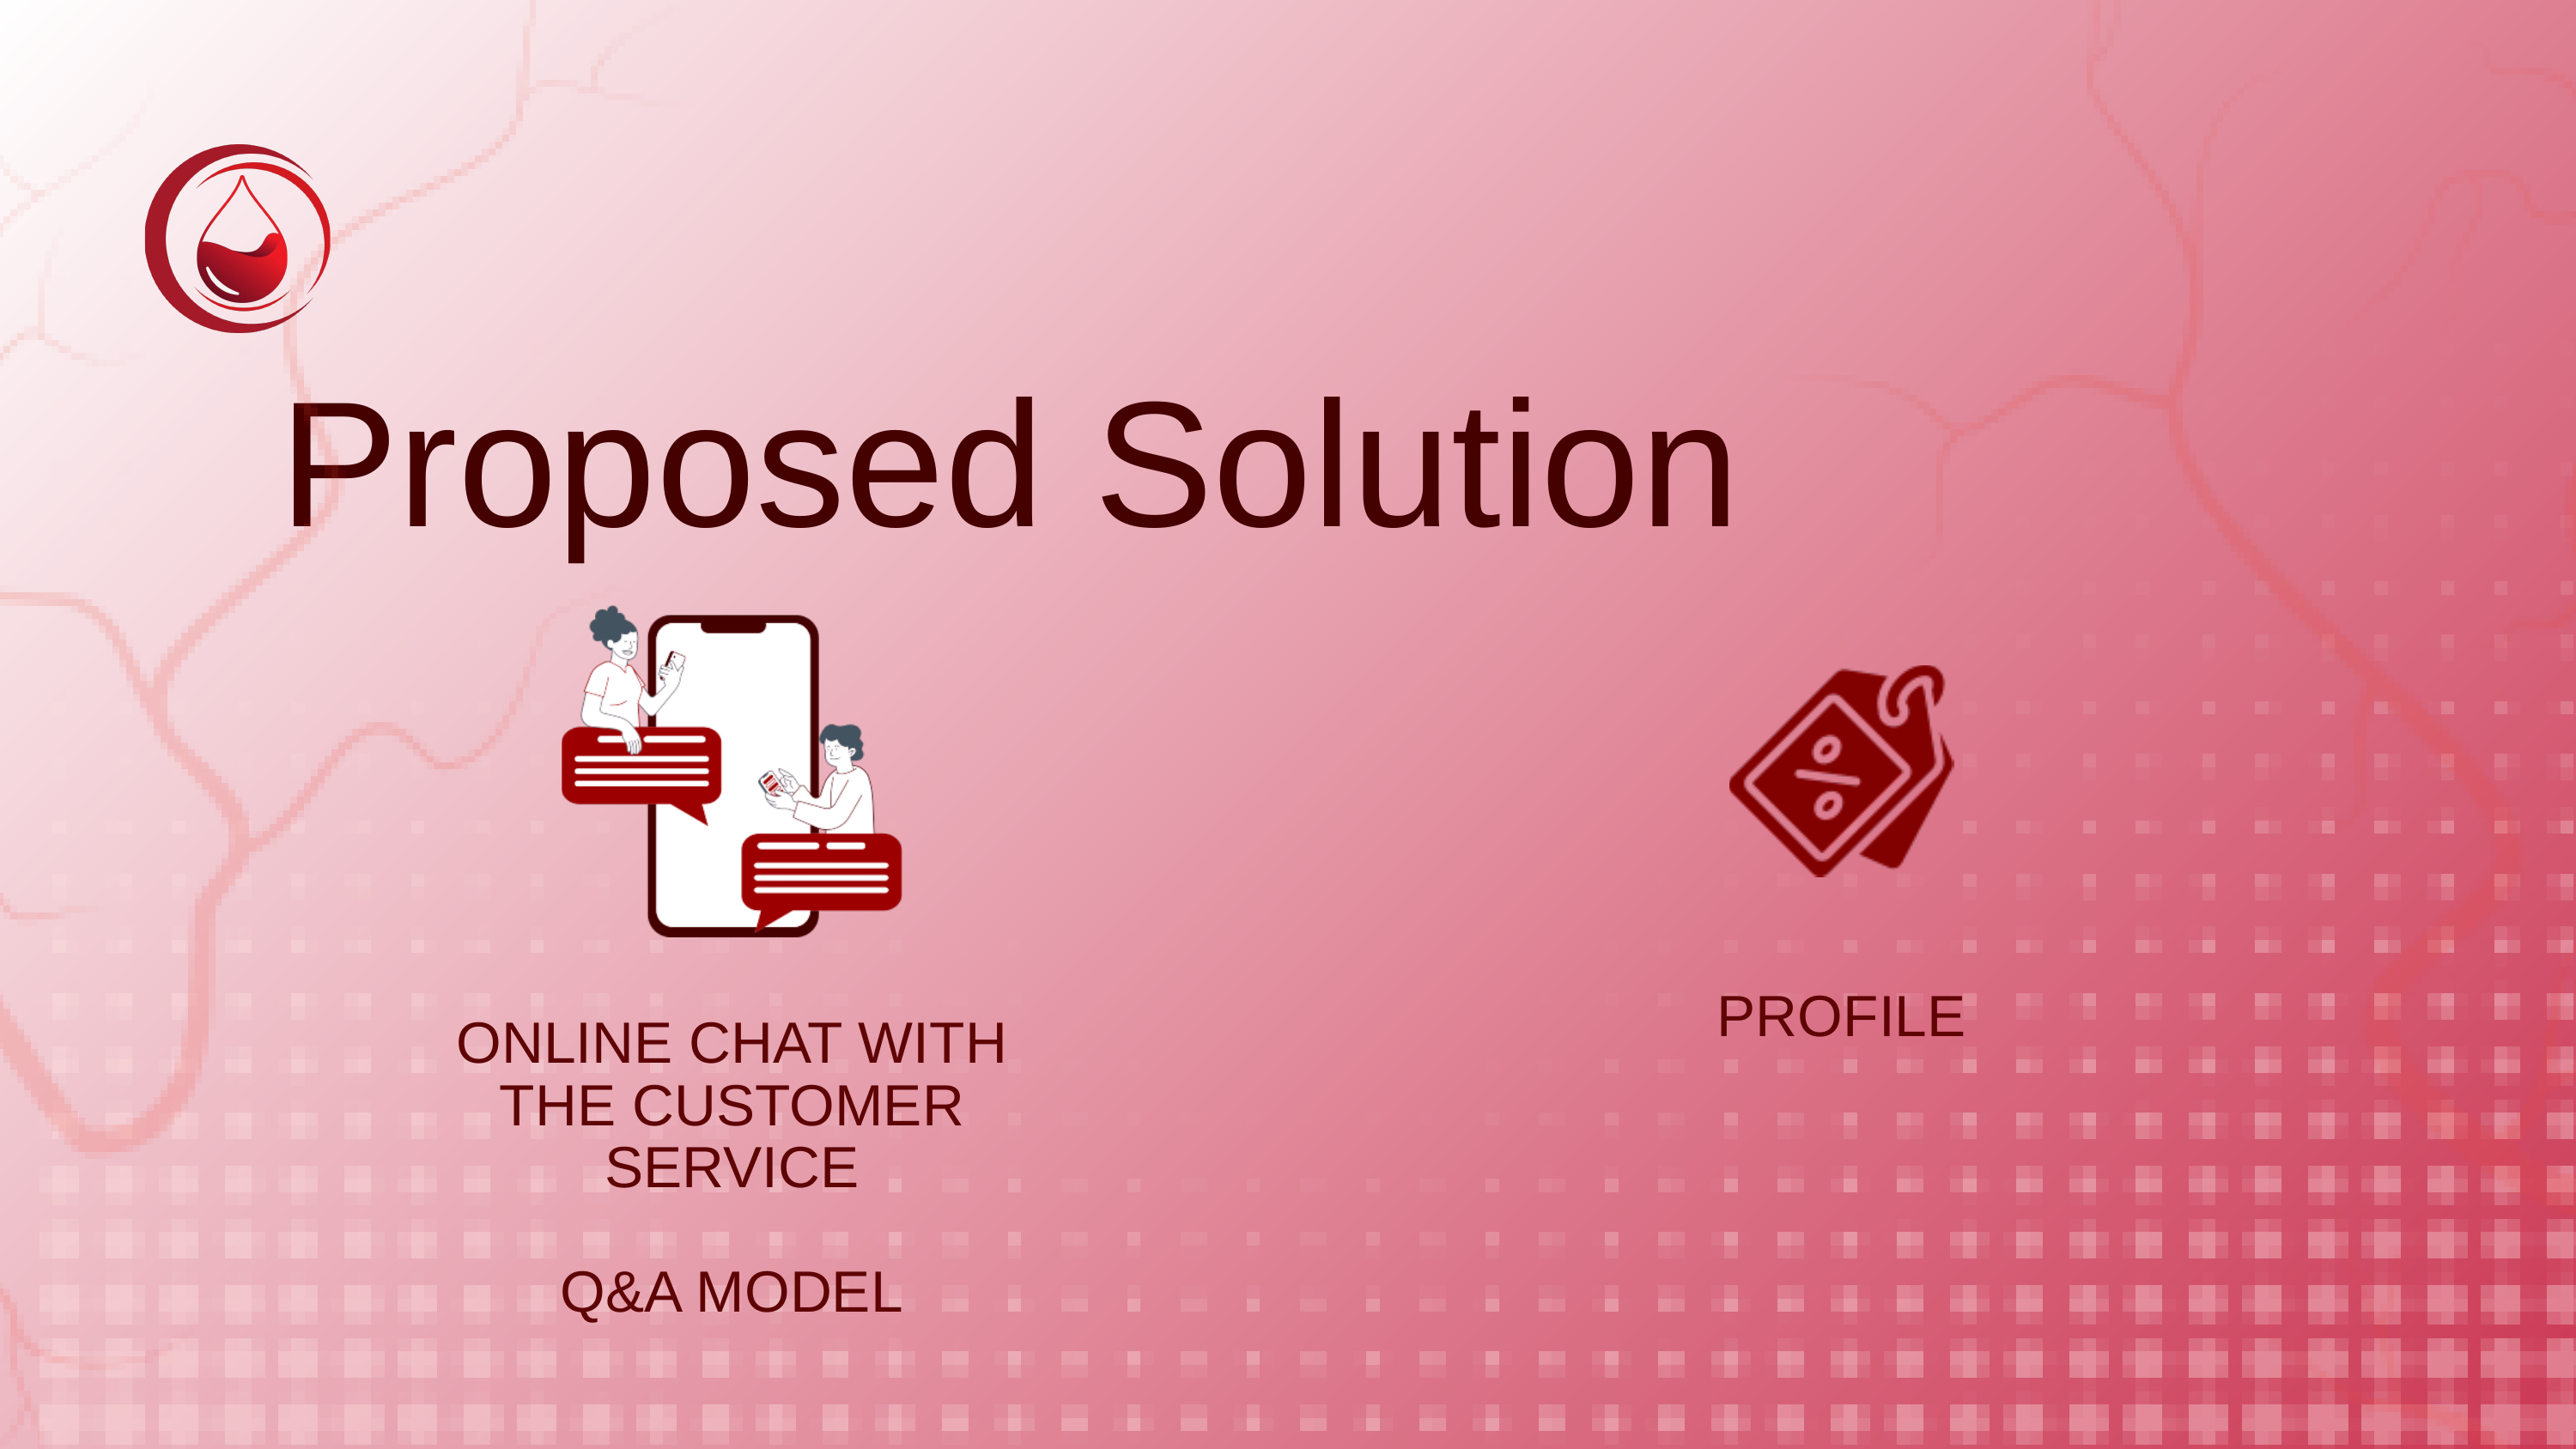

Proposed Solution

PROFILE
ONLINE CHAT WITH THE CUSTOMER SERVICE

Q&A MODEL